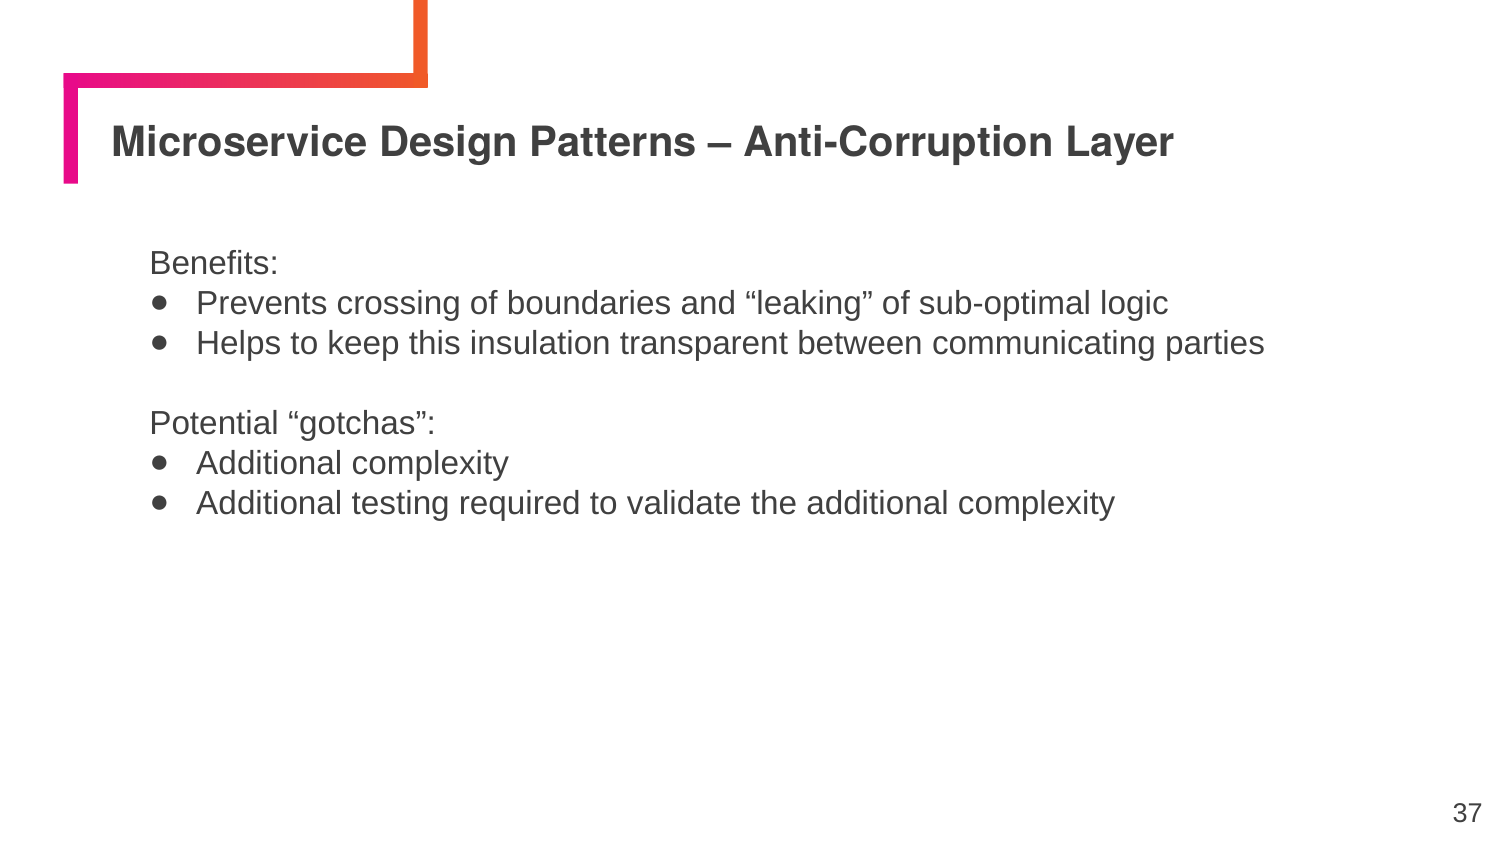

# Microservice Design Patterns – Anti-Corruption Layer
Benefits:
Prevents crossing of boundaries and “leaking” of sub-optimal logic
Helps to keep this insulation transparent between communicating parties

Potential “gotchas”:
Additional complexity
Additional testing required to validate the additional complexity

37